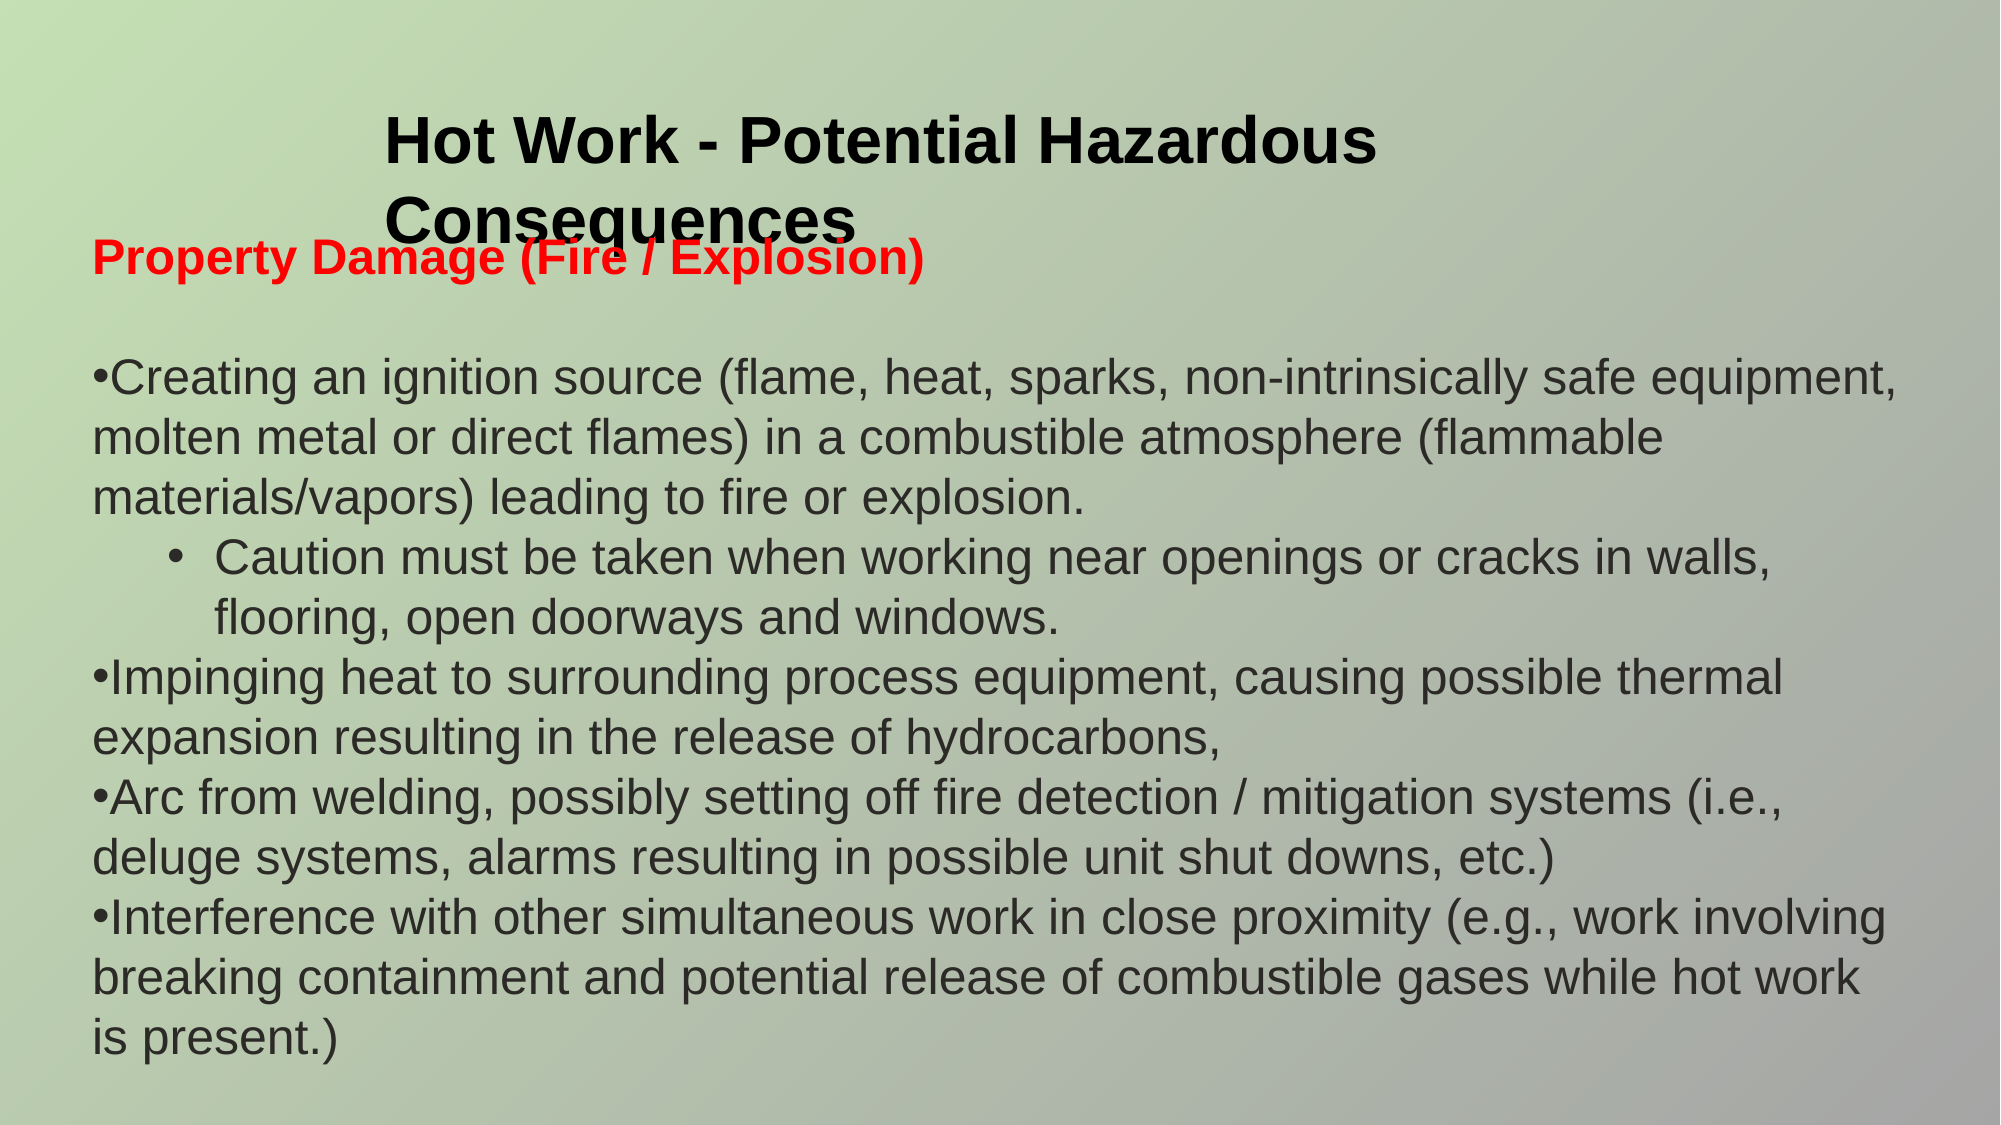

Hot Work - Potential Hazardous Consequences
Property Damage (Fire / Explosion)

Creating an ignition source (flame, heat, sparks, non-intrinsically safe equipment, molten metal or direct flames) in a combustible atmosphere (flammable materials/vapors) leading to fire or explosion.
Caution must be taken when working near openings or cracks in walls, flooring, open doorways and windows.
Impinging heat to surrounding process equipment, causing possible thermal expansion resulting in the release of hydrocarbons,
Arc from welding, possibly setting off fire detection / mitigation systems (i.e., deluge systems, alarms resulting in possible unit shut downs, etc.)
Interference with other simultaneous work in close proximity (e.g., work involving breaking containment and potential release of combustible gases while hot work is present.)